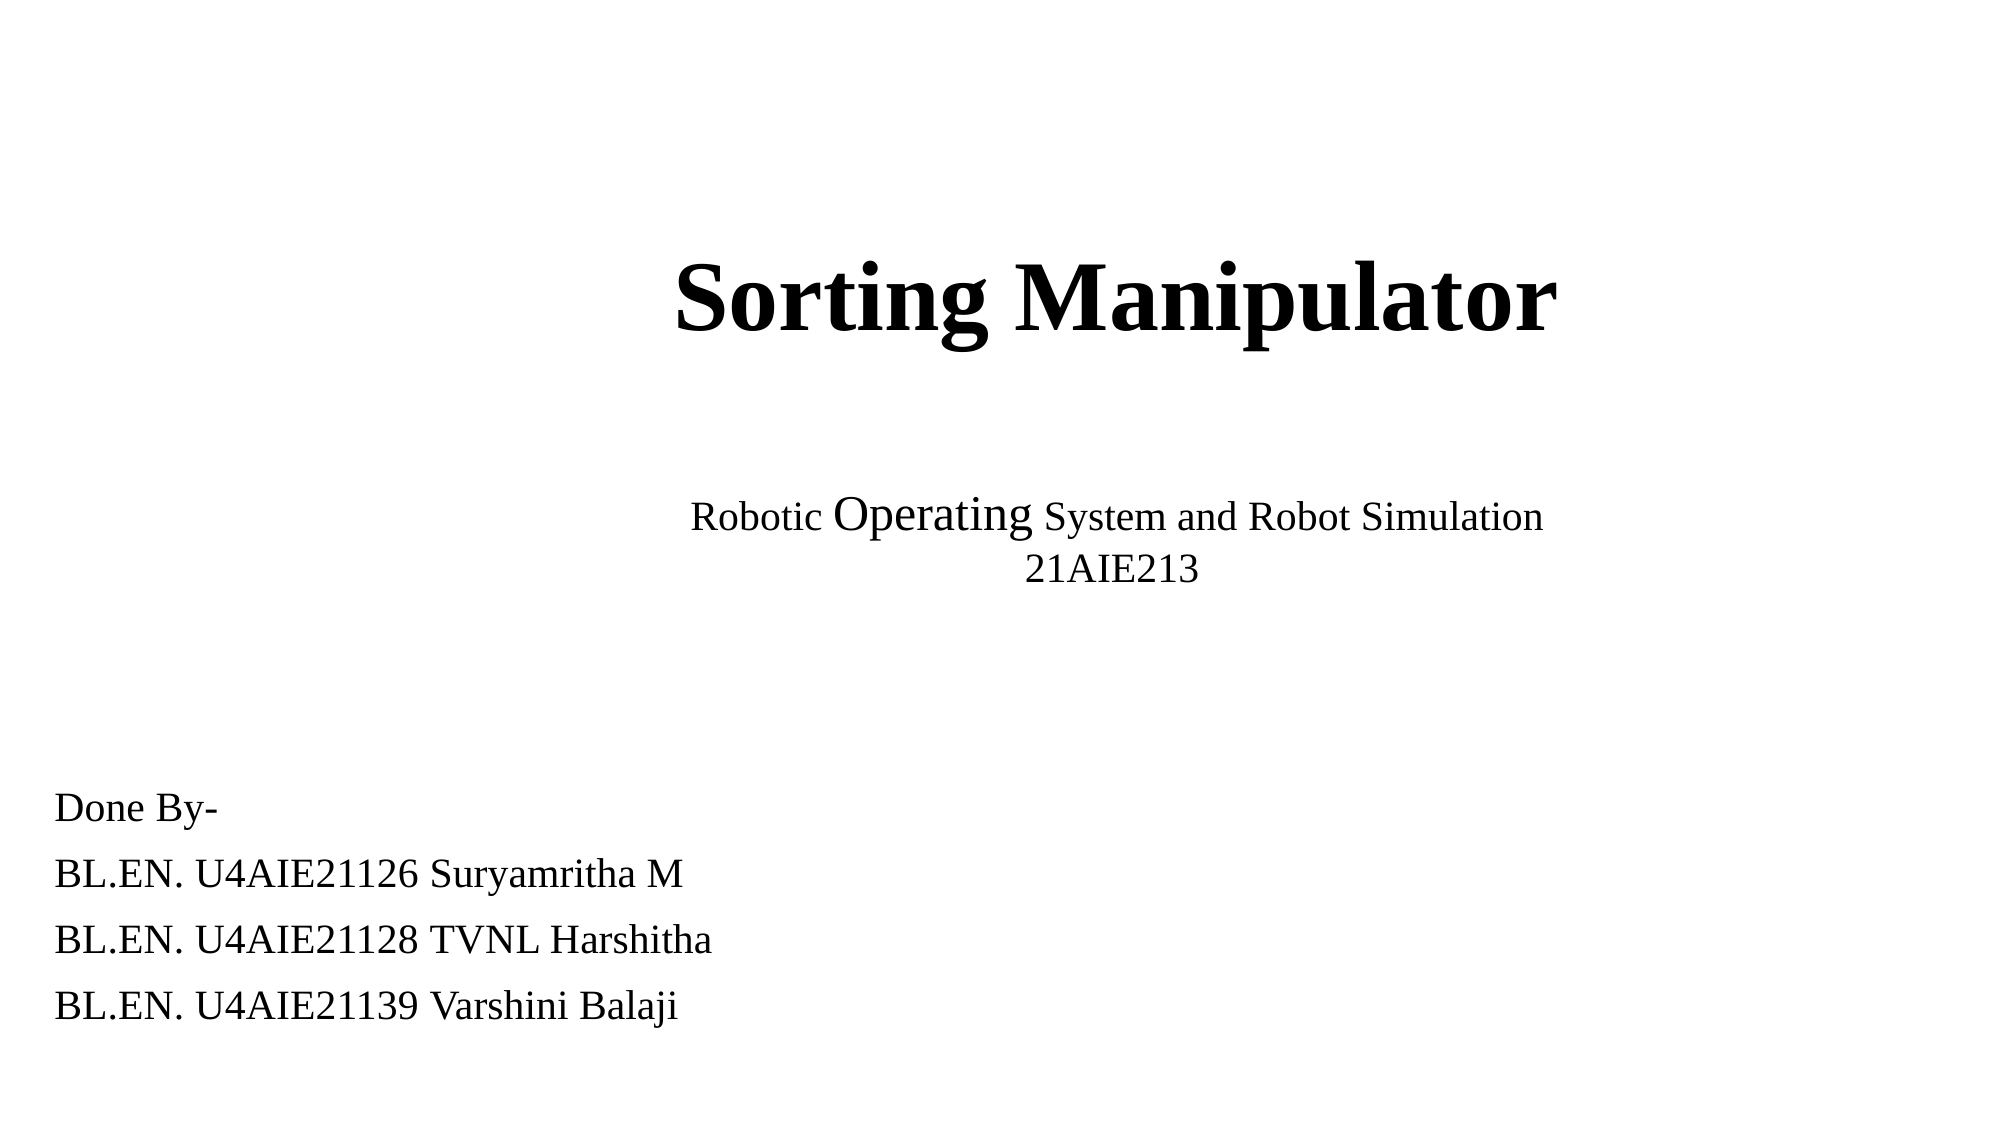

# Sorting Manipulator
 Robotic Operating System and Robot Simulation
21AIE213
Done By-
BL.EN. U4AIE21126 Suryamritha M
BL.EN. U4AIE21128 TVNL Harshitha
BL.EN. U4AIE21139 Varshini Balaji